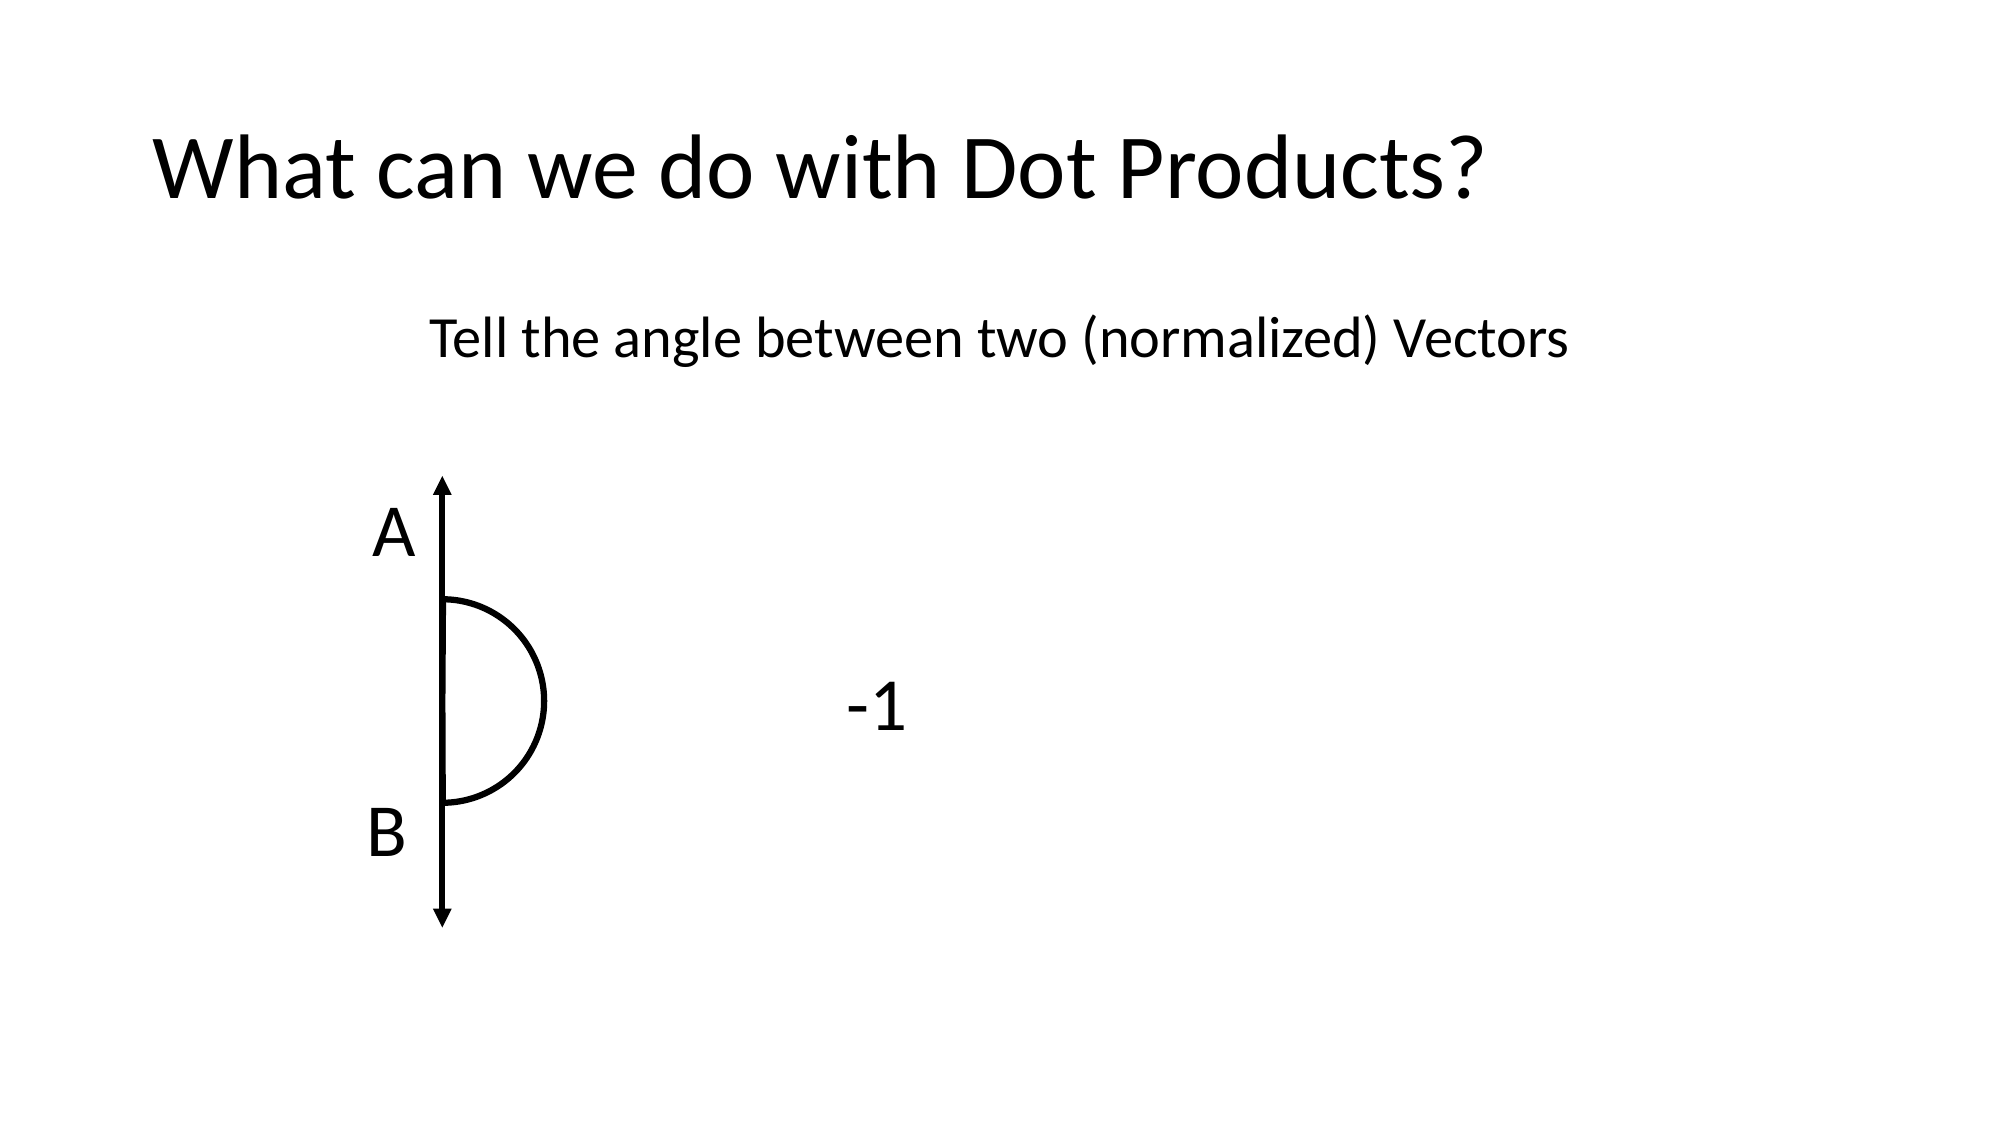

# What can we do with Dot Products?
Tell the angle between two (normalized) Vectors
A

-1
B